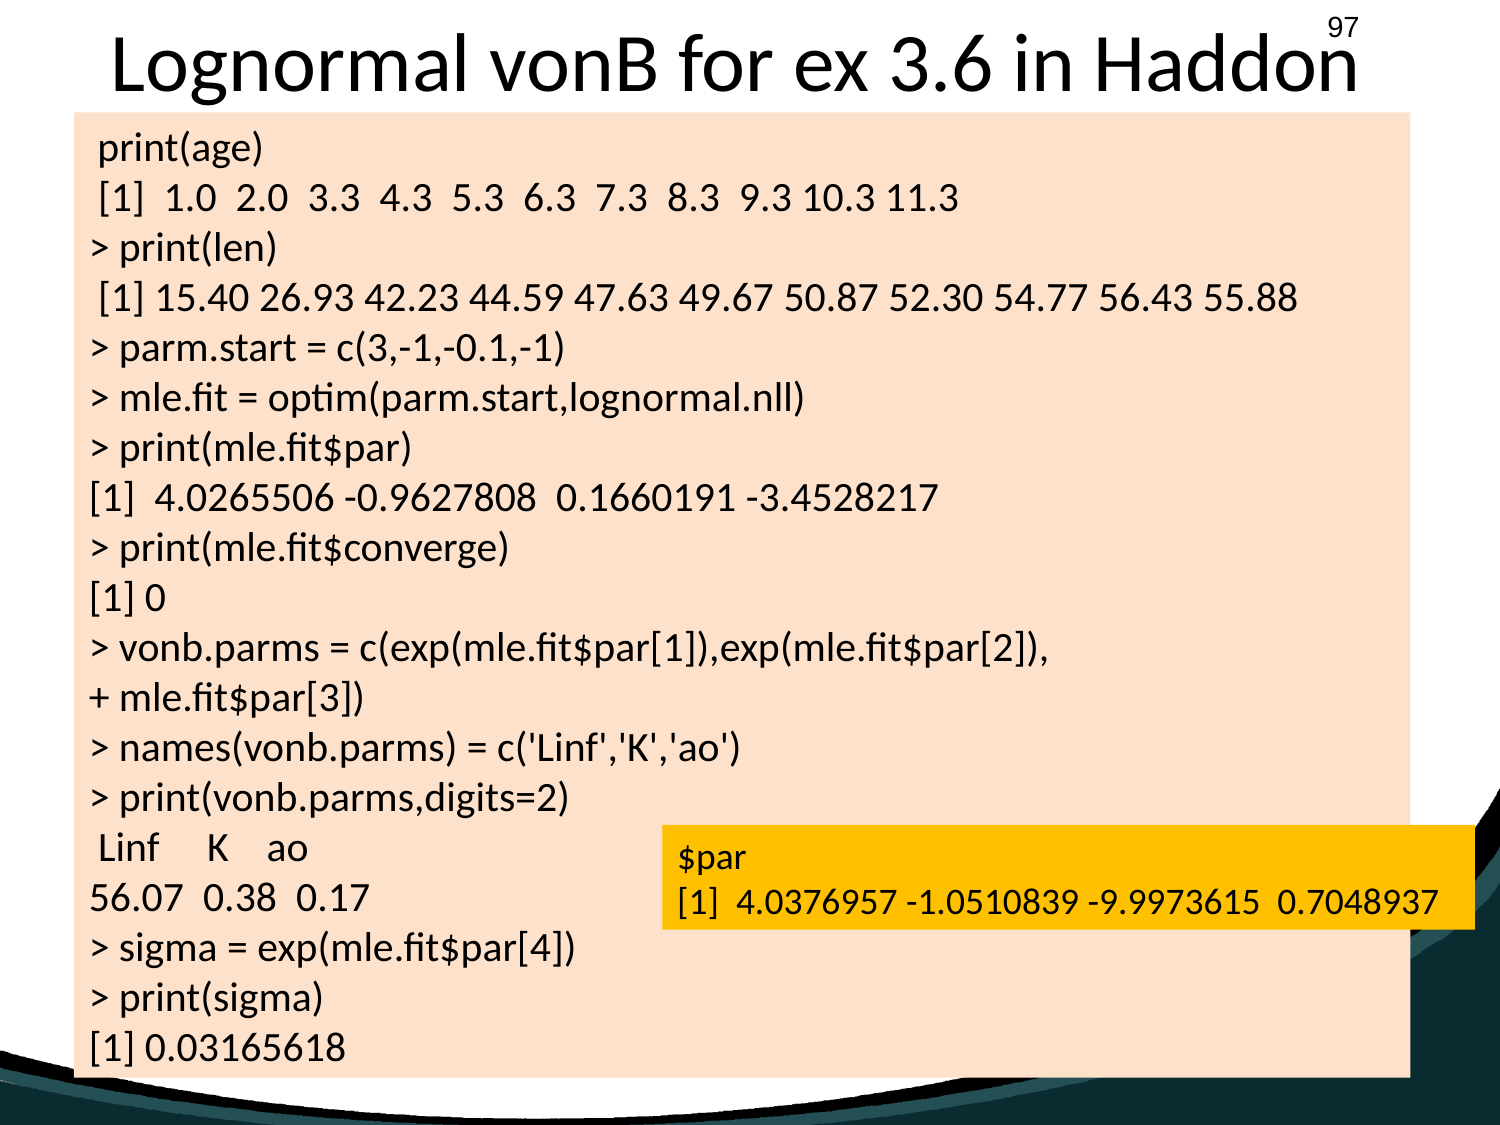

# Lognormal vonB for ex 3.6 in Haddon
 print(age)
 [1]  1.0  2.0  3.3  4.3  5.3  6.3  7.3  8.3  9.3 10.3 11.3
> print(len)
 [1] 15.40 26.93 42.23 44.59 47.63 49.67 50.87 52.30 54.77 56.43 55.88
> parm.start = c(3,-1,-0.1,-1)
> mle.fit = optim(parm.start,lognormal.nll)
> print(mle.fit$par)
[1]  4.0265506 -0.9627808  0.1660191 -3.4528217
> print(mle.fit$converge)
[1] 0
> vonb.parms = c(exp(mle.fit$par[1]),exp(mle.fit$par[2]),
+ mle.fit$par[3])
> names(vonb.parms) = c('Linf','K','ao')
> print(vonb.parms,digits=2)
 Linf     K    ao
56.07  0.38  0.17
> sigma = exp(mle.fit$par[4])
> print(sigma)
[1] 0.03165618
$par
[1]  4.0376957 -1.0510839 -9.9973615  0.7048937